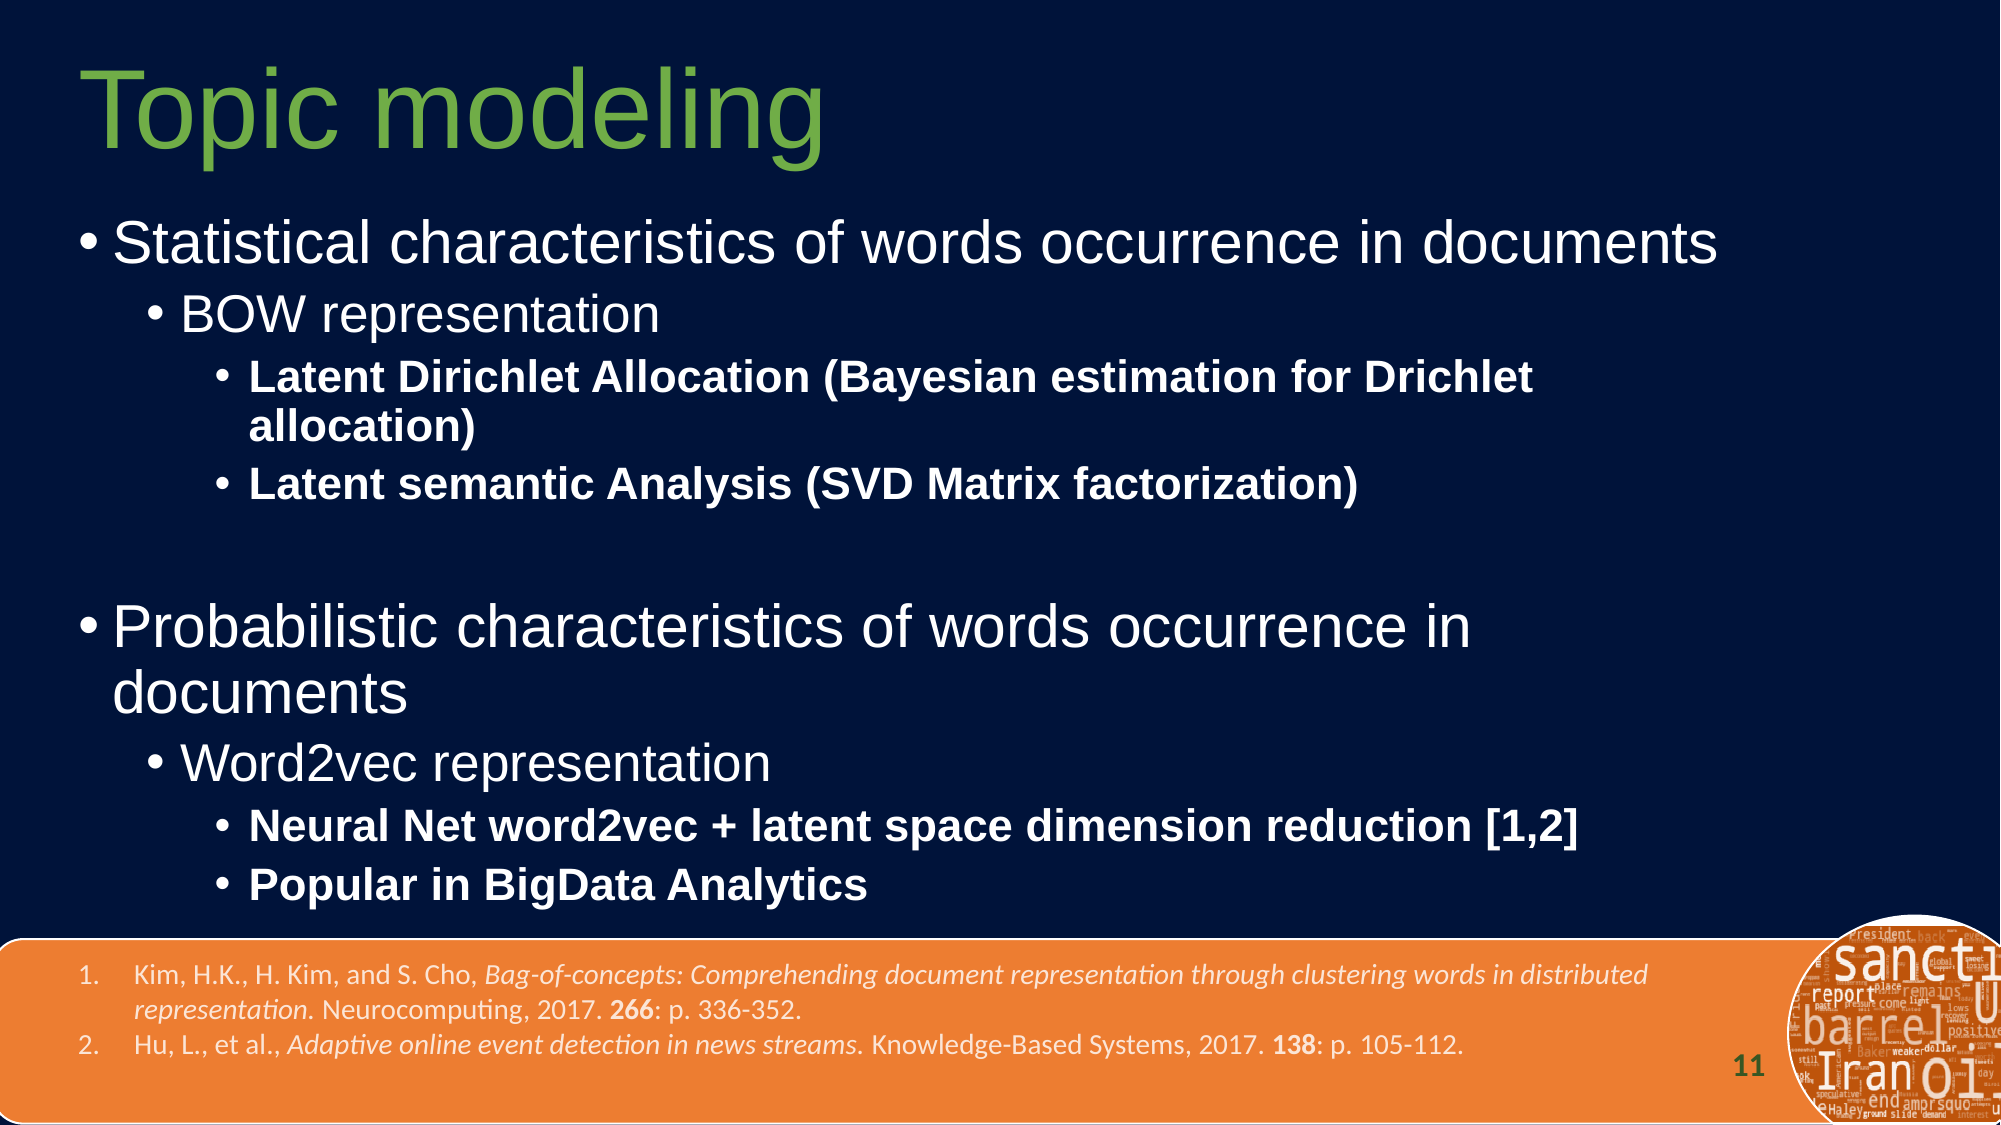

# Topic modeling
Statistical characteristics of words occurrence in documents
BOW representation
Latent Dirichlet Allocation (Bayesian estimation for Drichlet allocation)
Latent semantic Analysis (SVD Matrix factorization)

Probabilistic characteristics of words occurrence in documents
Word2vec representation
Neural Net word2vec + latent space dimension reduction [1,2]
Popular in BigData Analytics

Kim, H.K., H. Kim, and S. Cho, Bag-of-concepts: Comprehending document representation through clustering words in distributed representation. Neurocomputing, 2017. 266: p. 336-352.
Hu, L., et al., Adaptive online event detection in news streams. Knowledge-Based Systems, 2017. 138: p. 105-112.

11